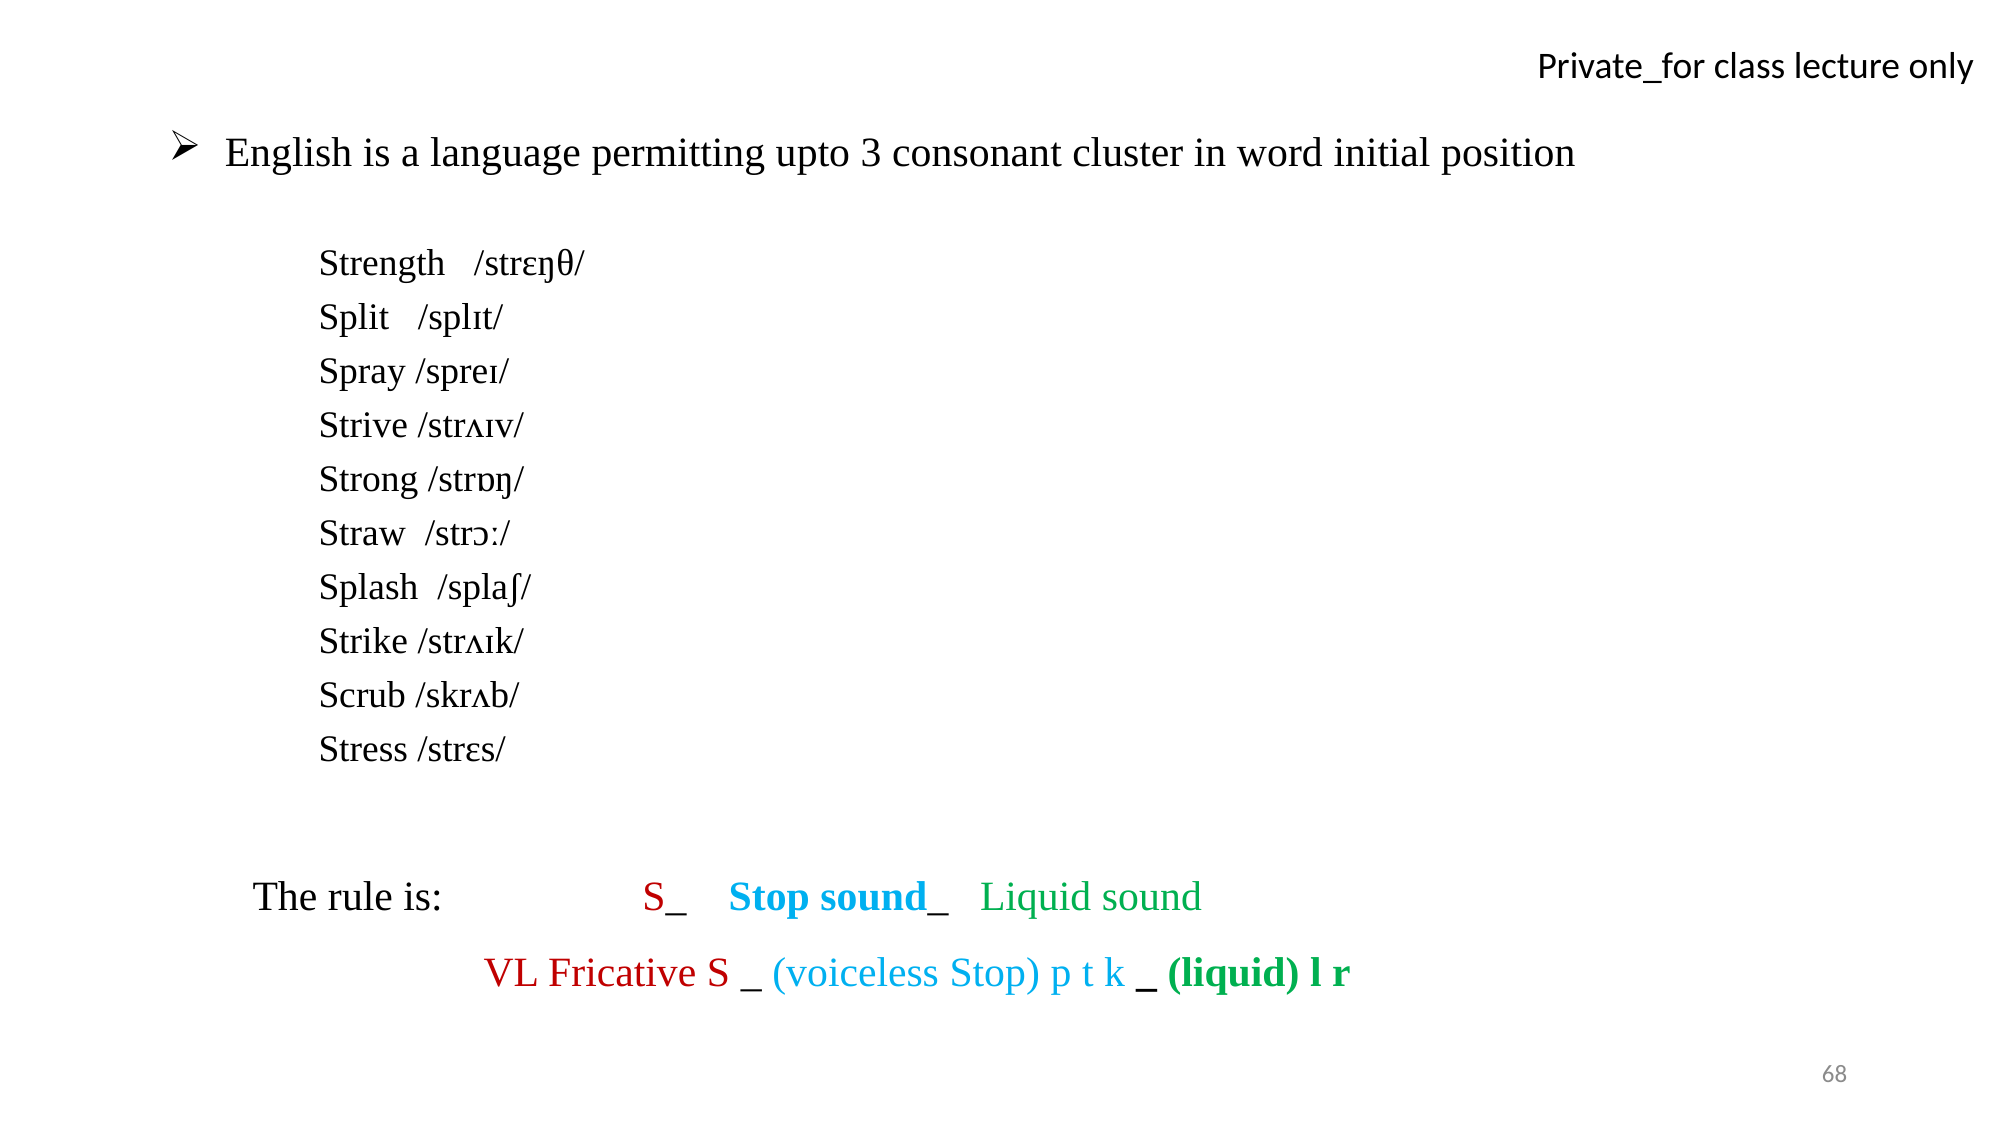

English is a language permitting upto 3 consonant cluster in word initial position

Strength   /strɛŋθ/
Split   /splɪt/
Spray /spreɪ/
Strive /strʌɪv/
Strong /strɒŋ/
Straw  /strɔː/
Splash  /splaʃ/
Strike /strʌɪk/
Scrub /skrʌb/
Stress /strɛs/

        The rule is:                   S_    Stop sound_   Liquid sound
                              VL Fricative S _ (voiceless Stop) p t k _ (liquid) l r

68